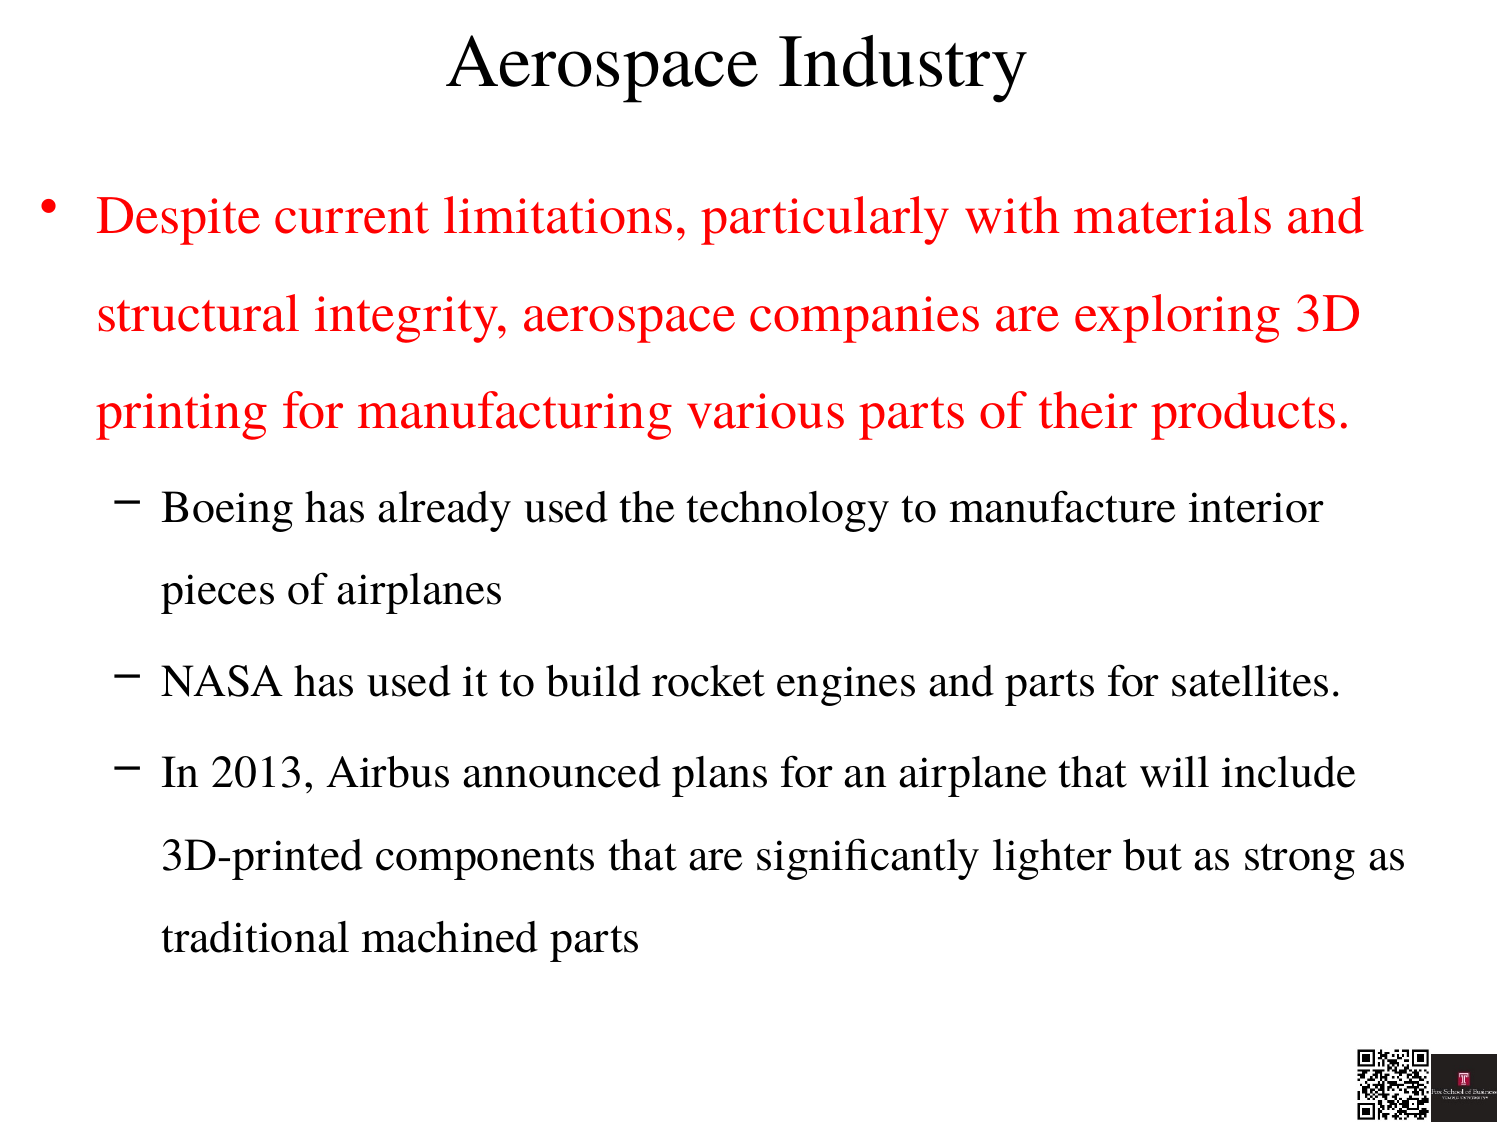

# Aerospace Industry

Despite current limitations, particularly with materials and structural integrity, aerospace companies are exploring 3D printing for manufacturing various parts of their products.
Boeing has already used the technology to manufacture interior pieces of airplanes
NASA has used it to build rocket engines and parts for satellites.
In 2013, Airbus announced plans for an airplane that will include 3D-printed components that are significantly lighter but as strong as traditional machined parts